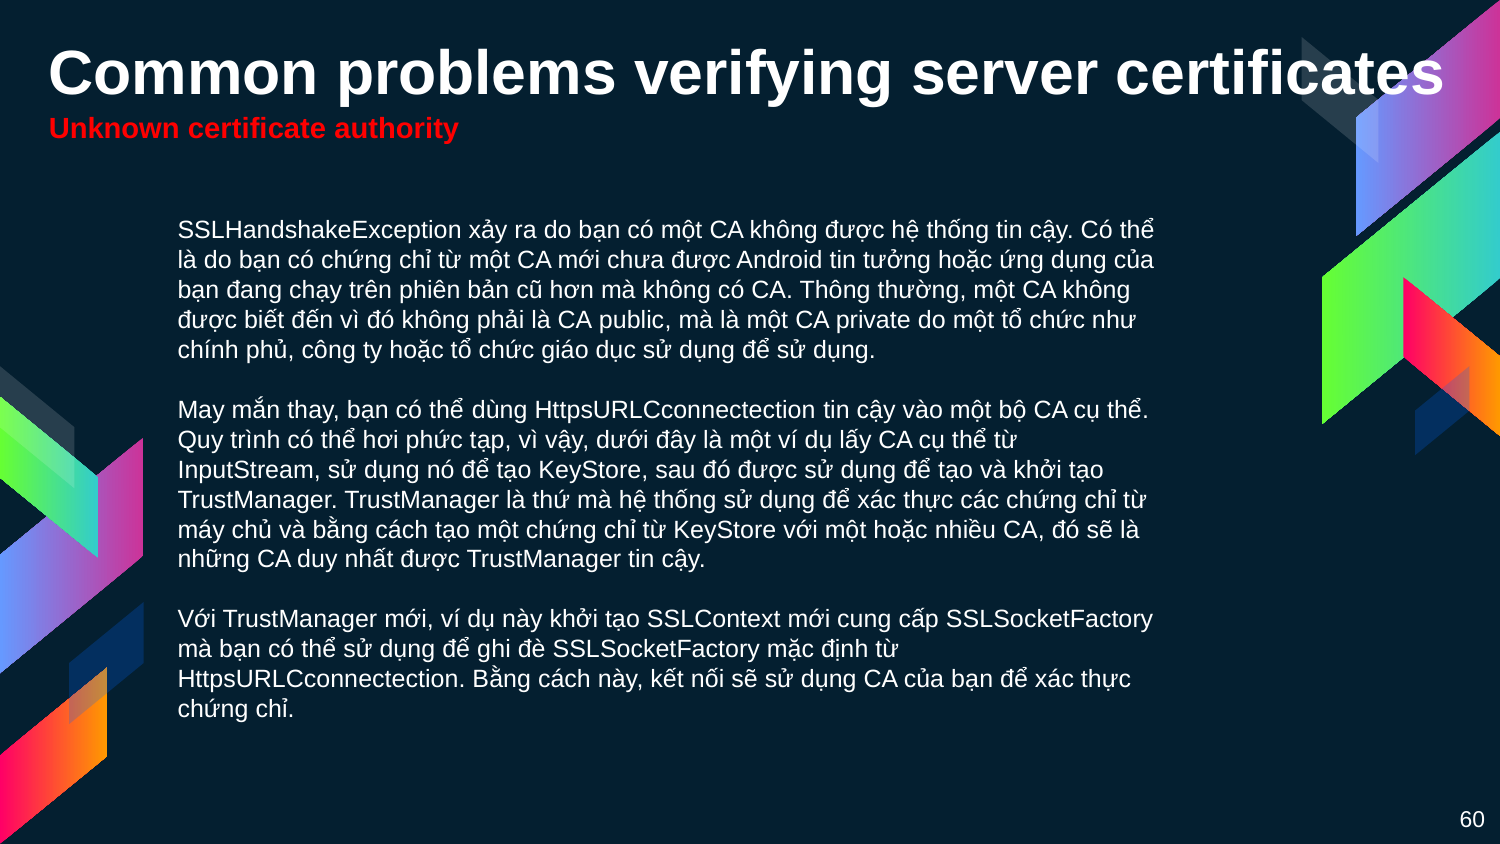

Common problems verifying server certificates
Unknown certificate authority
SSLHandshakeException xảy ra do bạn có một CA không được hệ thống tin cậy. Có thể là do bạn có chứng chỉ từ một CA mới chưa được Android tin tưởng hoặc ứng dụng của bạn đang chạy trên phiên bản cũ hơn mà không có CA. Thông thường, một CA không được biết đến vì đó không phải là CA public, mà là một CA private do một tổ chức như chính phủ, công ty hoặc tổ chức giáo dục sử dụng để sử dụng.

May mắn thay, bạn có thể dùng HttpsURLCconnectection tin cậy vào một bộ CA cụ thể. Quy trình có thể hơi phức tạp, vì vậy, dưới đây là một ví dụ lấy CA cụ thể từ InputStream, sử dụng nó để tạo KeyStore, sau đó được sử dụng để tạo và khởi tạo TrustManager. TrustManager là thứ mà hệ thống sử dụng để xác thực các chứng chỉ từ máy chủ và bằng cách tạo một chứng chỉ từ KeyStore với một hoặc nhiều CA, đó sẽ là những CA duy nhất được TrustManager tin cậy.

Với TrustManager mới, ví dụ này khởi tạo SSLContext mới cung cấp SSLSocketFactory mà bạn có thể sử dụng để ghi đè SSLSocketFactory mặc định từ HttpsURLCconnectection. Bằng cách này, kết nối sẽ sử dụng CA của bạn để xác thực chứng chỉ.

60